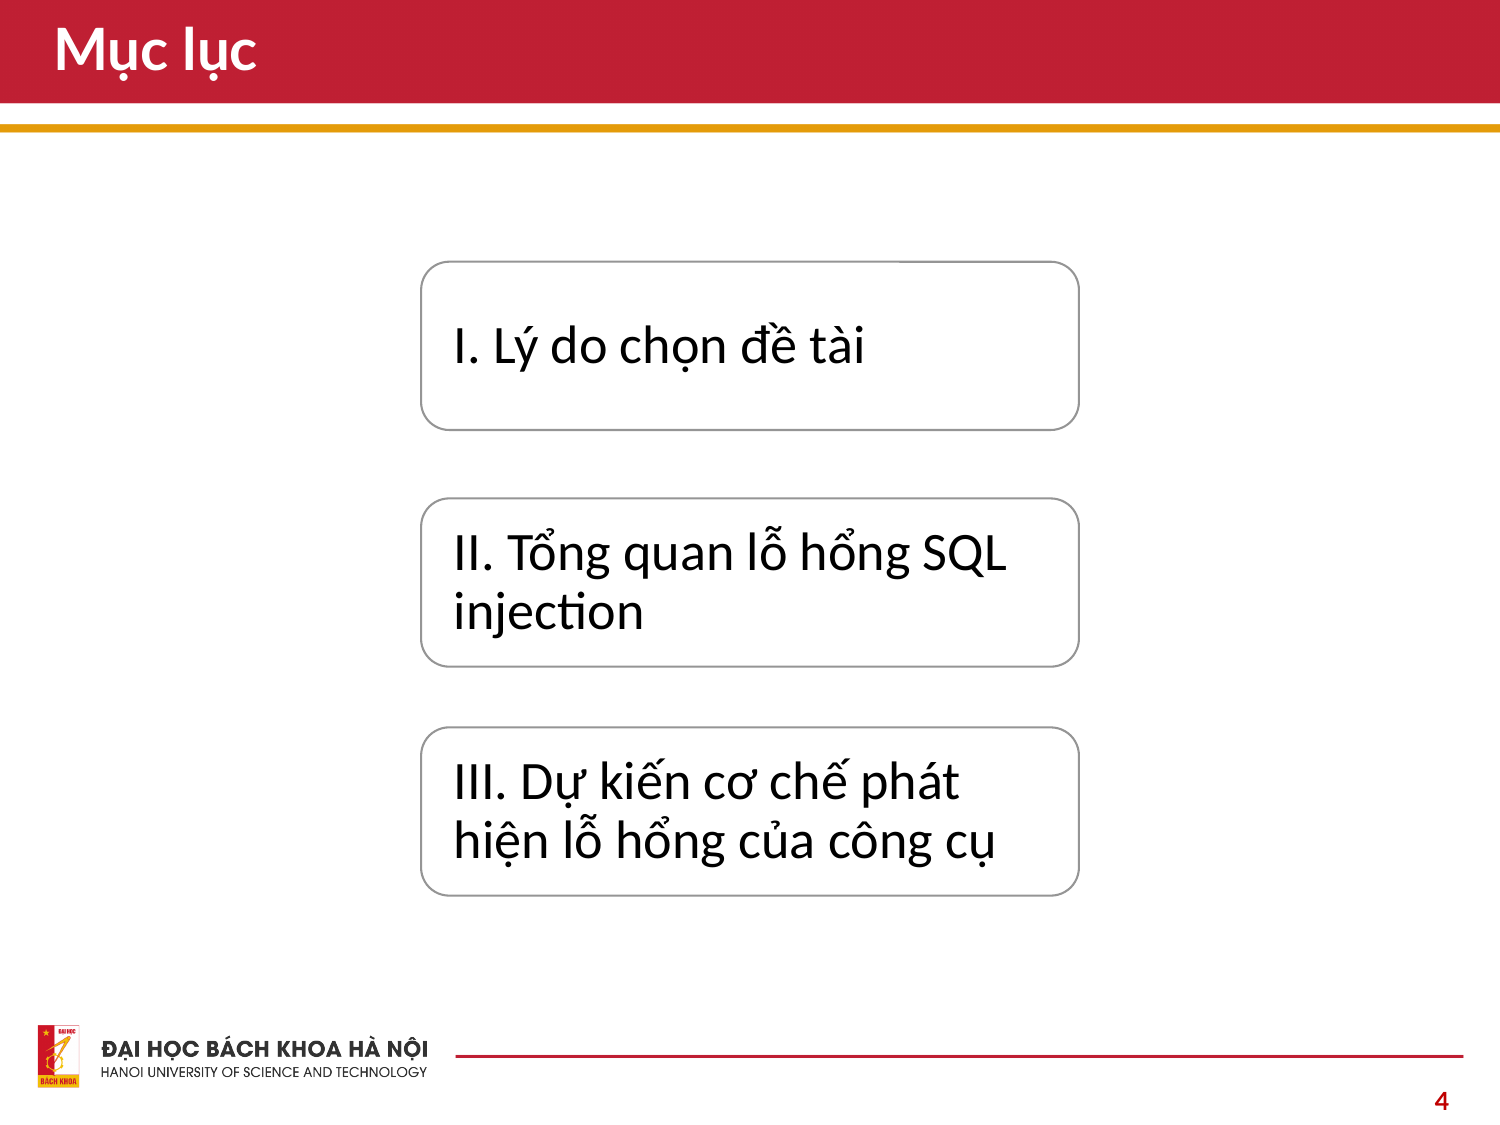

# Mục lục
I. Lý do chọn đề tài
II. Tổng quan lỗ hổng SQL injection
III. Dự kiến cơ chế phát hiện lỗ hổng của công cụ
4